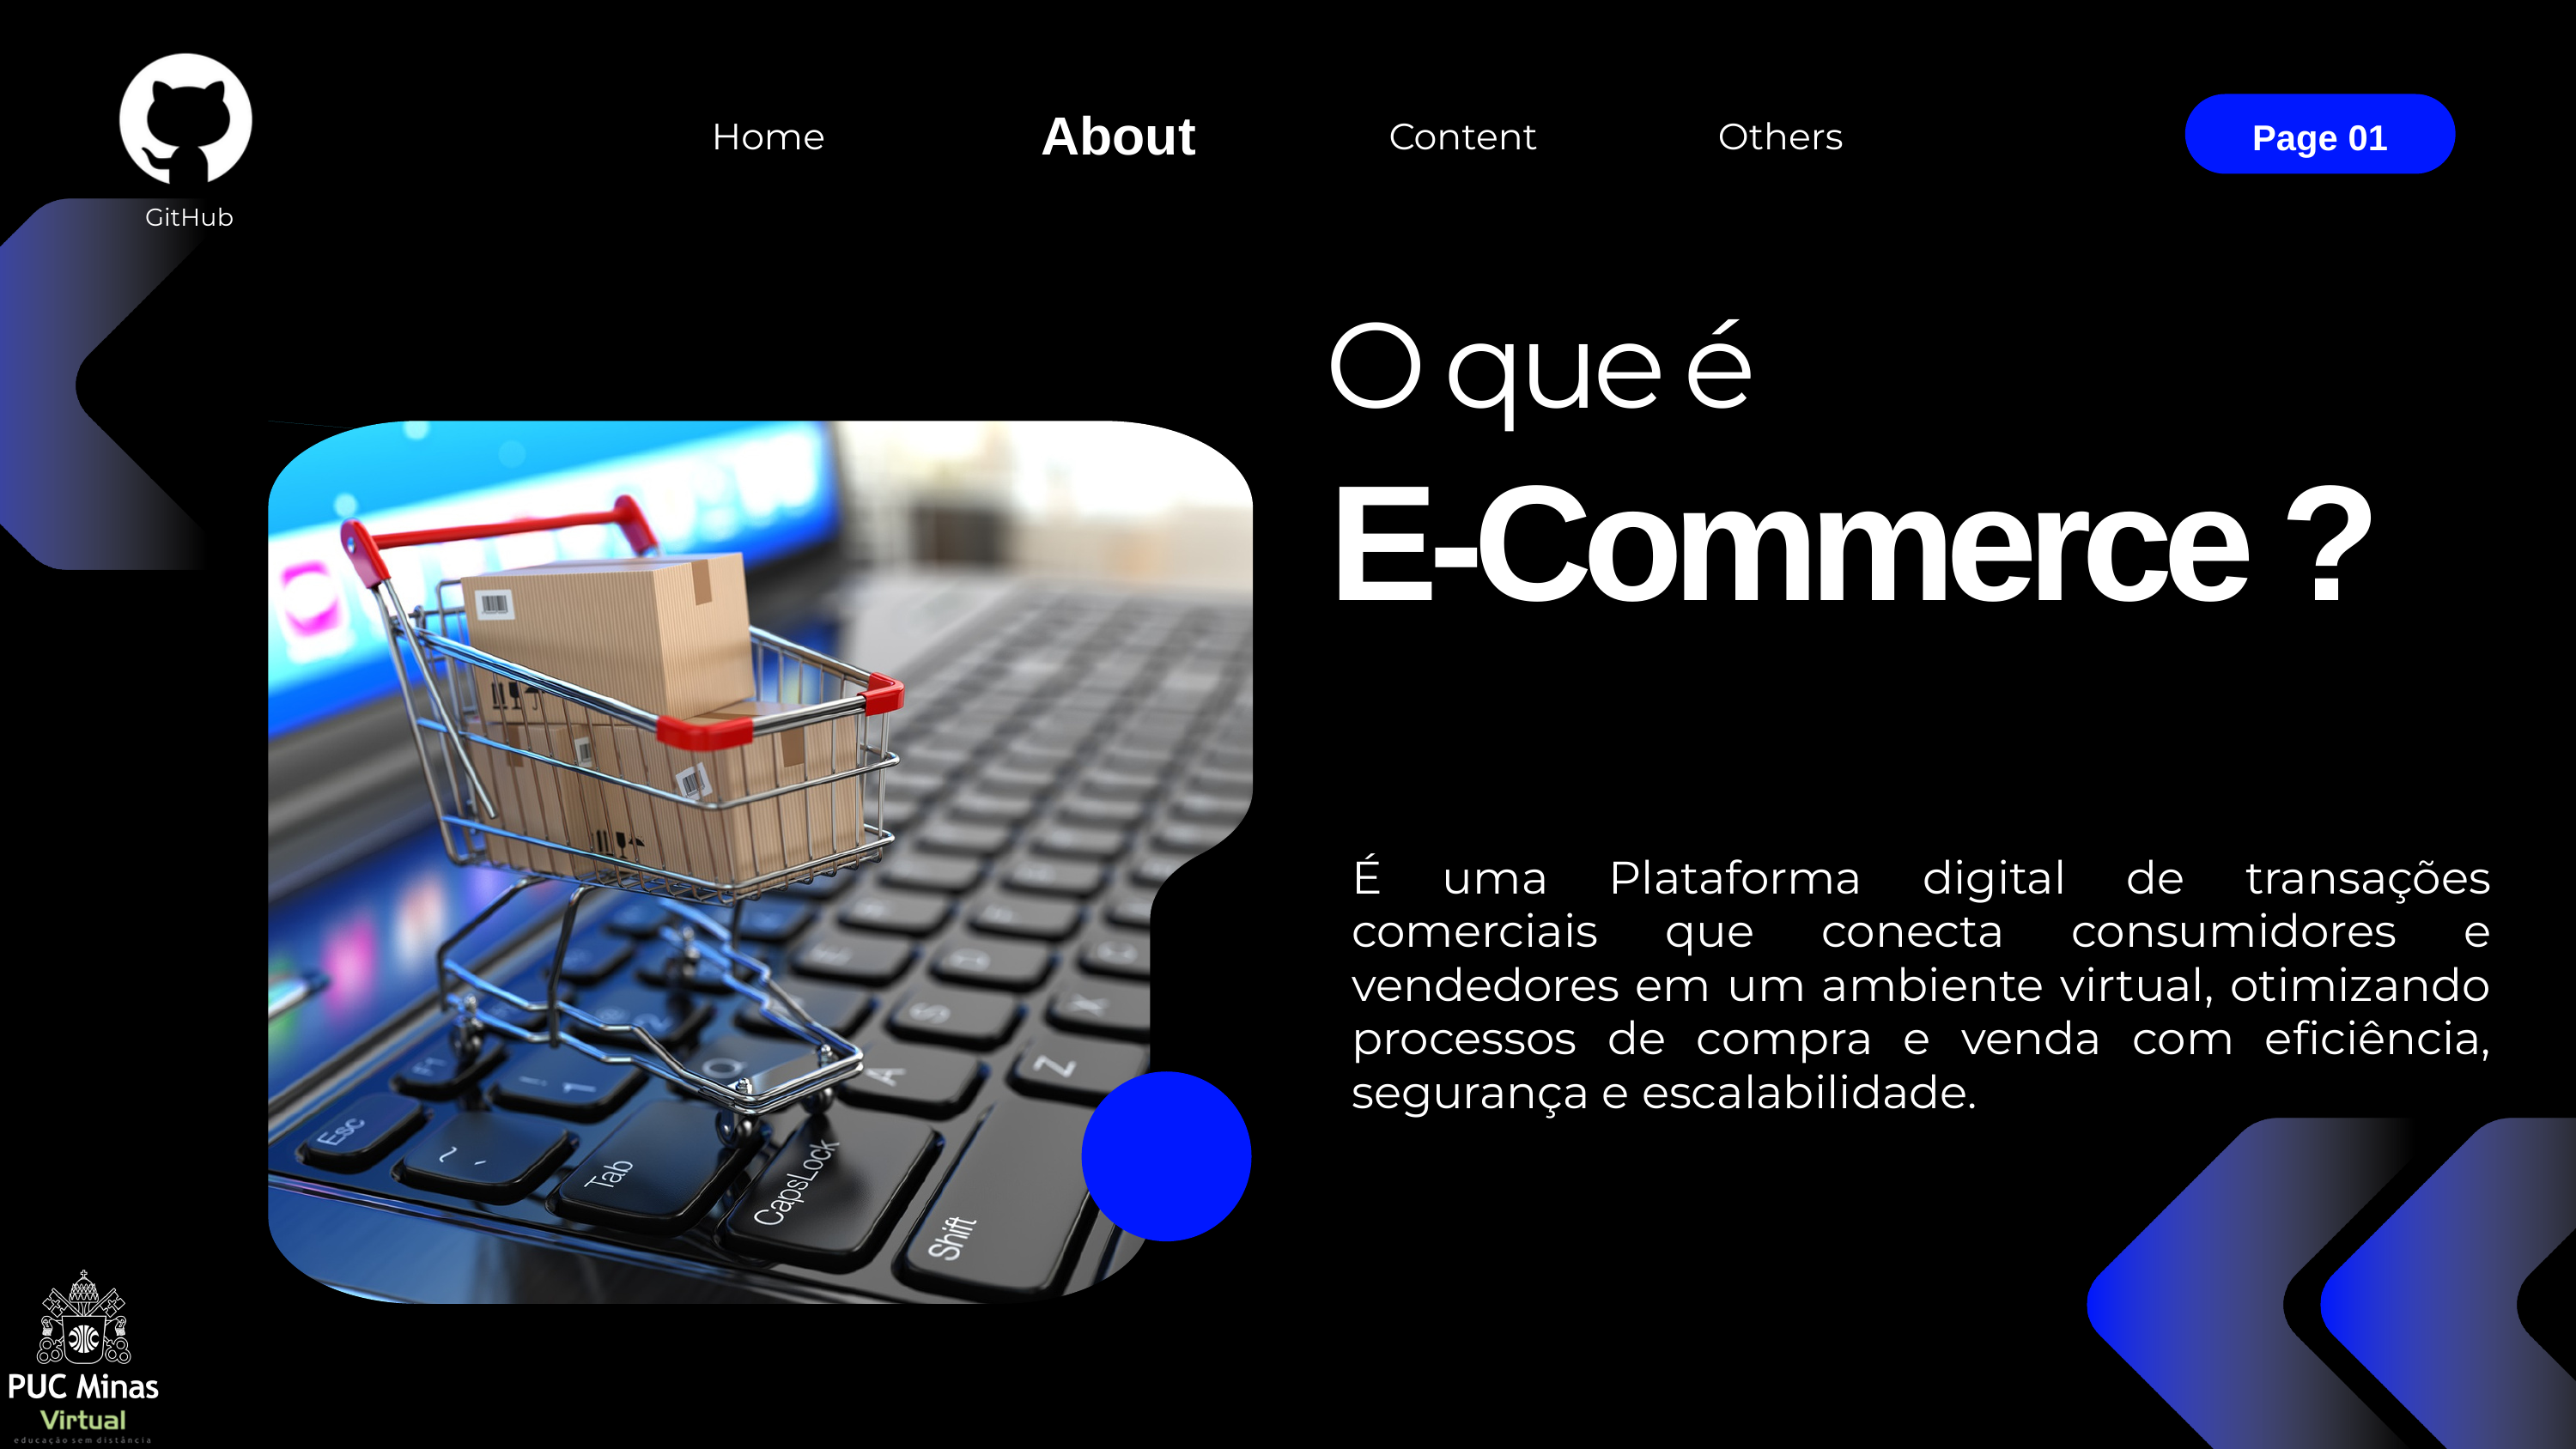

About

Home
Others
Content
Page 01

GitHub
O que é
E-Commerce ?

É uma Plataforma digital de transações comerciais que conecta consumidores e vendedores em um ambiente virtual, otimizando processos de compra e venda com eficiência, segurança e escalabilidade.